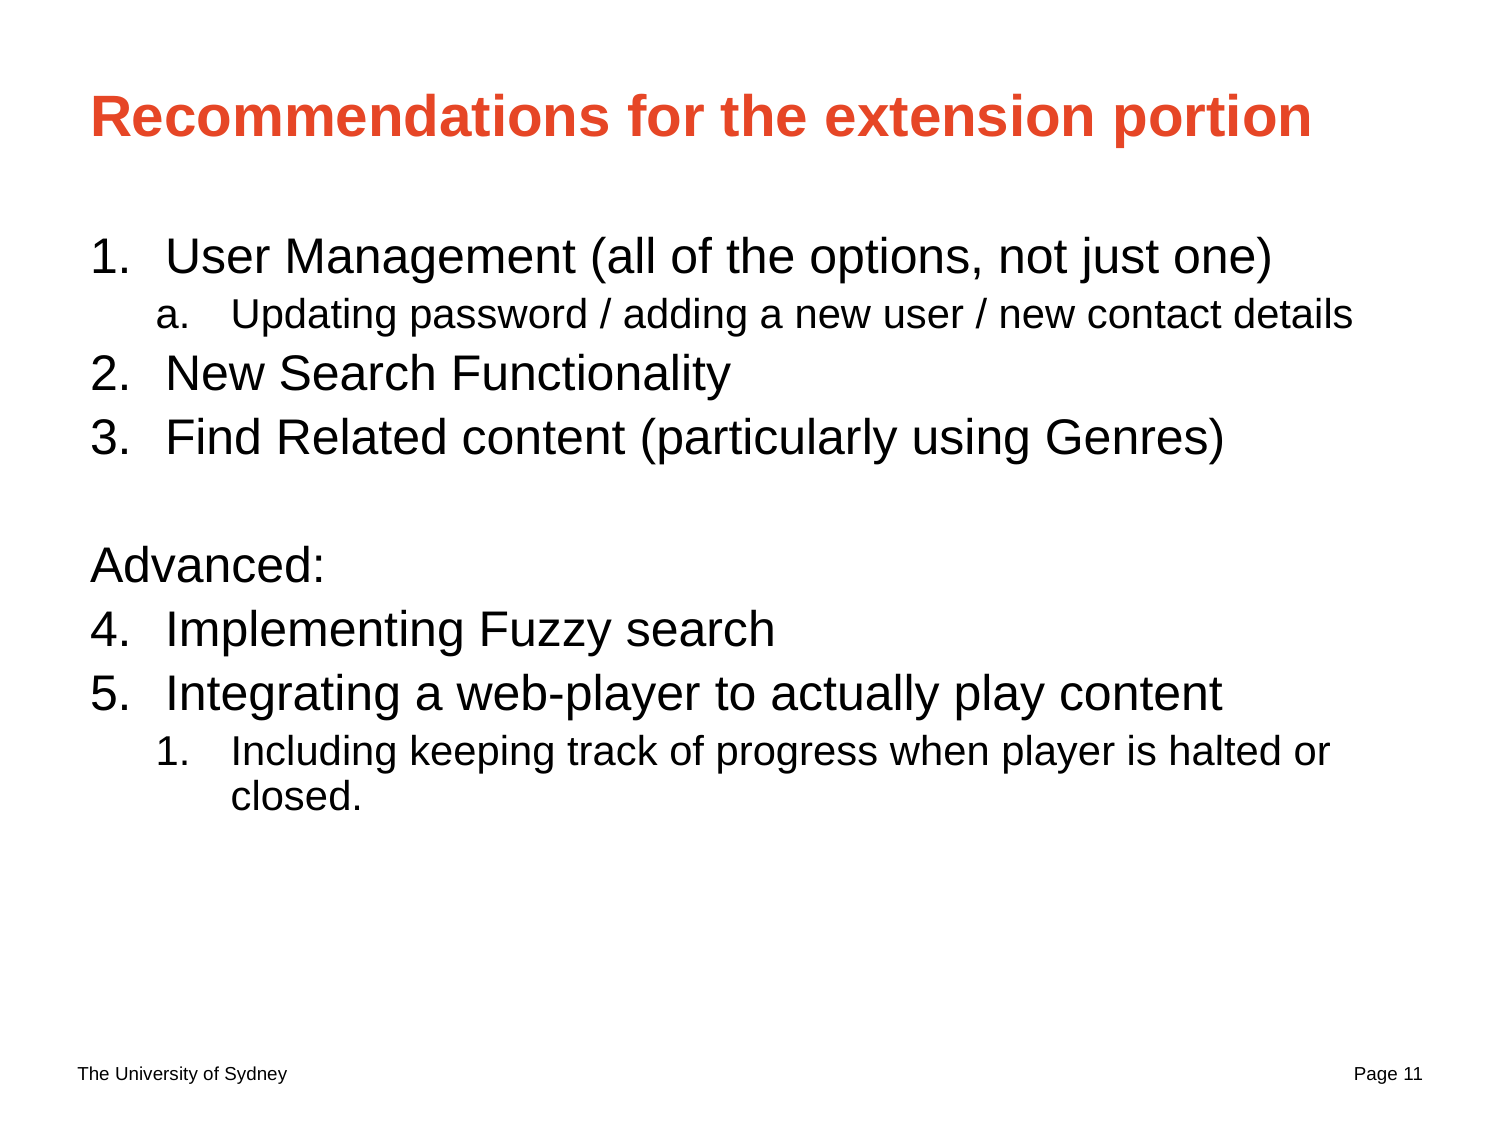

# Recommendations for the extension portion
User Management (all of the options, not just one)
Updating password / adding a new user / new contact details
New Search Functionality
Find Related content (particularly using Genres)

Advanced:
Implementing Fuzzy search
Integrating a web-player to actually play content
Including keeping track of progress when player is halted or closed.